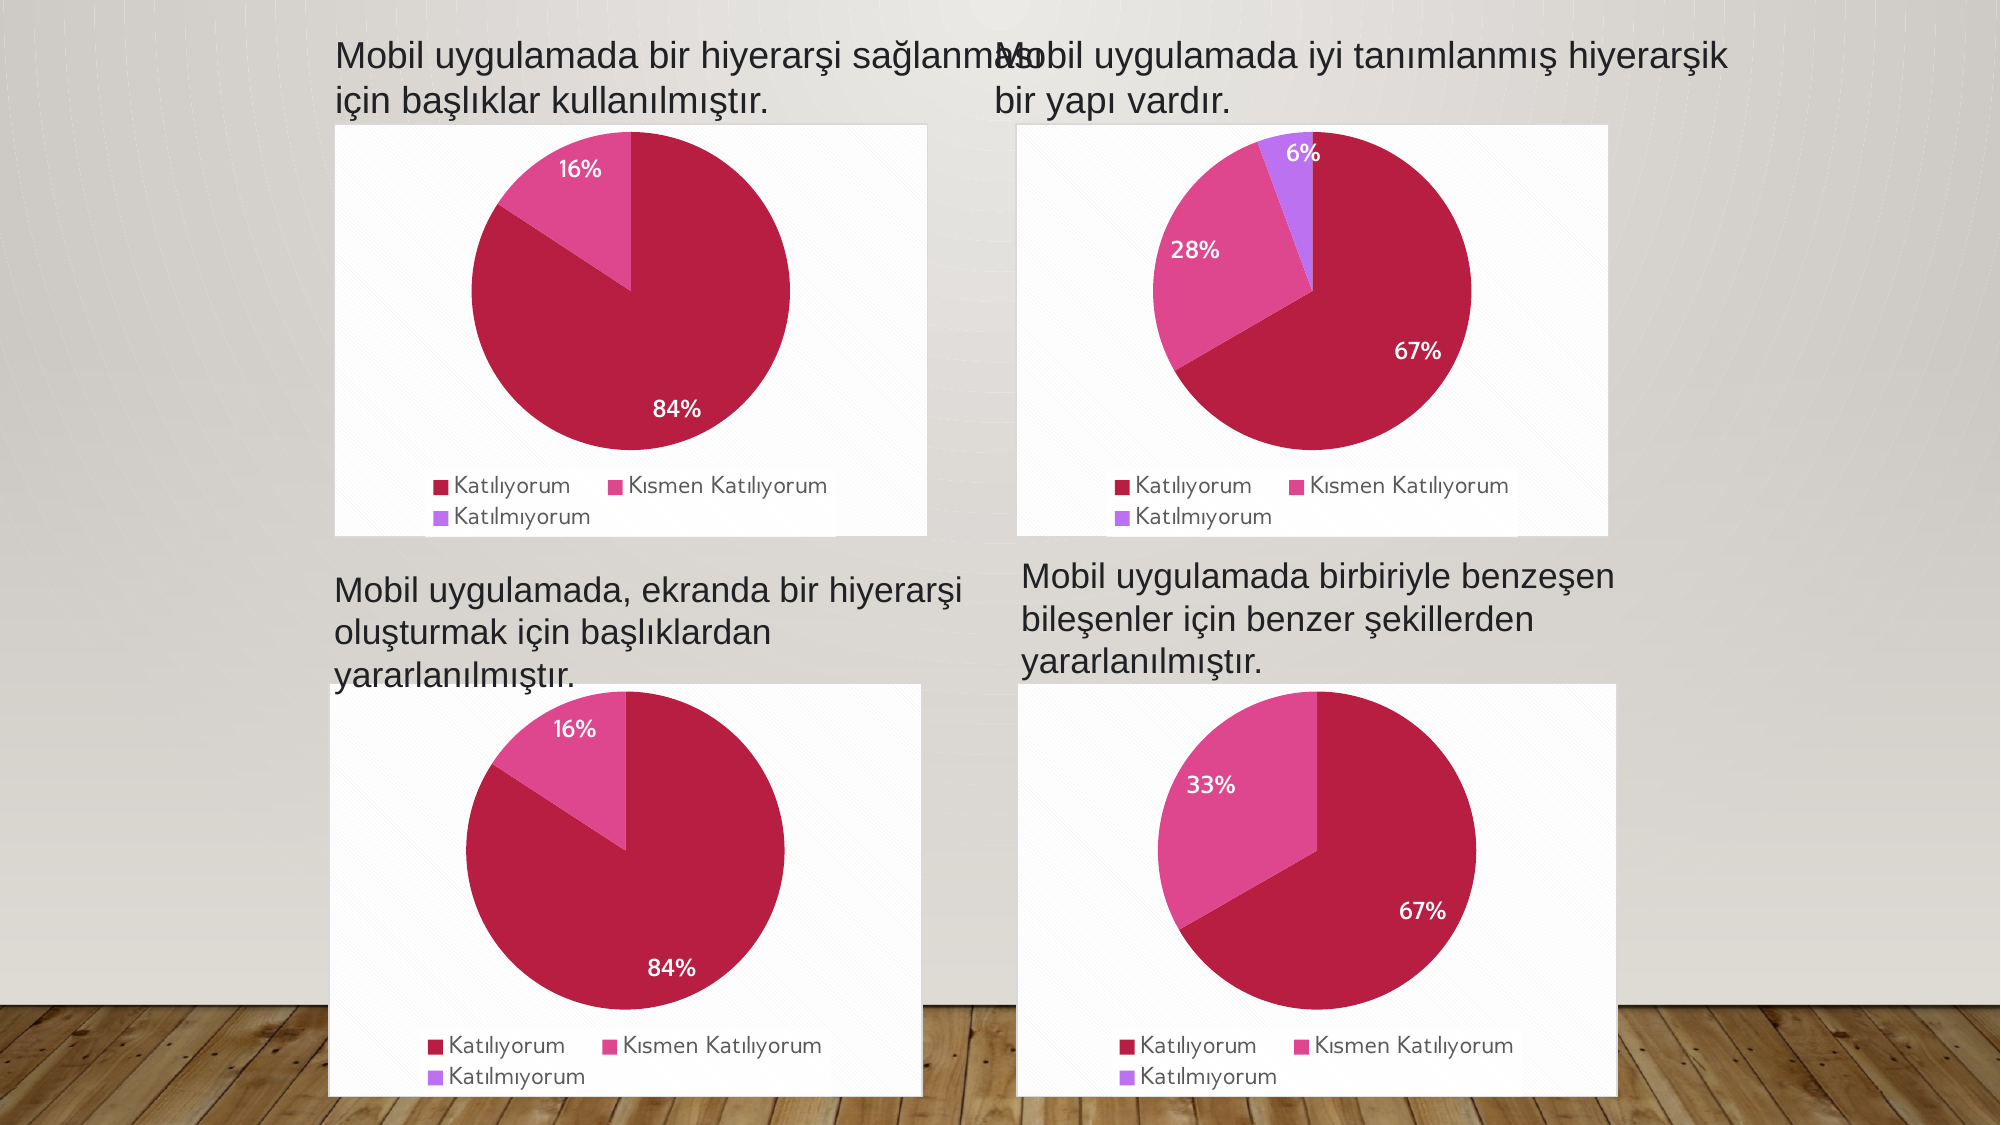

Mobil uygulamada iyi tanımlanmış hiyerarşik
bir yapı vardır.
Mobil uygulamada bir hiyerarşi sağlanması
için başlıklar kullanılmıştır.

### Chart

| Category |  2 |
|---|---|
| Katılıyorum | 84.5 |
| Kısmen Katılıyorum | 15.8 |
| Katılmıyorum | 0.0 |

### Chart

| Category |  2 |
|---|---|
| Katılıyorum | 66.7 |
| Kısmen Katılıyorum | 27.8 |
| Katılmıyorum | 5.6 |
Mobil uygulamada birbiriyle benzeşen
bileşenler için benzer şekillerden
yararlanılmıştır.
Mobil uygulamada, ekranda bir hiyerarşi oluşturmak için başlıklardan yararlanılmıştır.

### Chart

| Category |  2 |
|---|---|
| Katılıyorum | 84.2 |
| Kısmen Katılıyorum | 15.8 |
| Katılmıyorum | 0.0 |

### Chart

| Category |  2 |
|---|---|
| Katılıyorum | 66.7 |
| Kısmen Katılıyorum | 33.3 |
| Katılmıyorum | 0.0 |